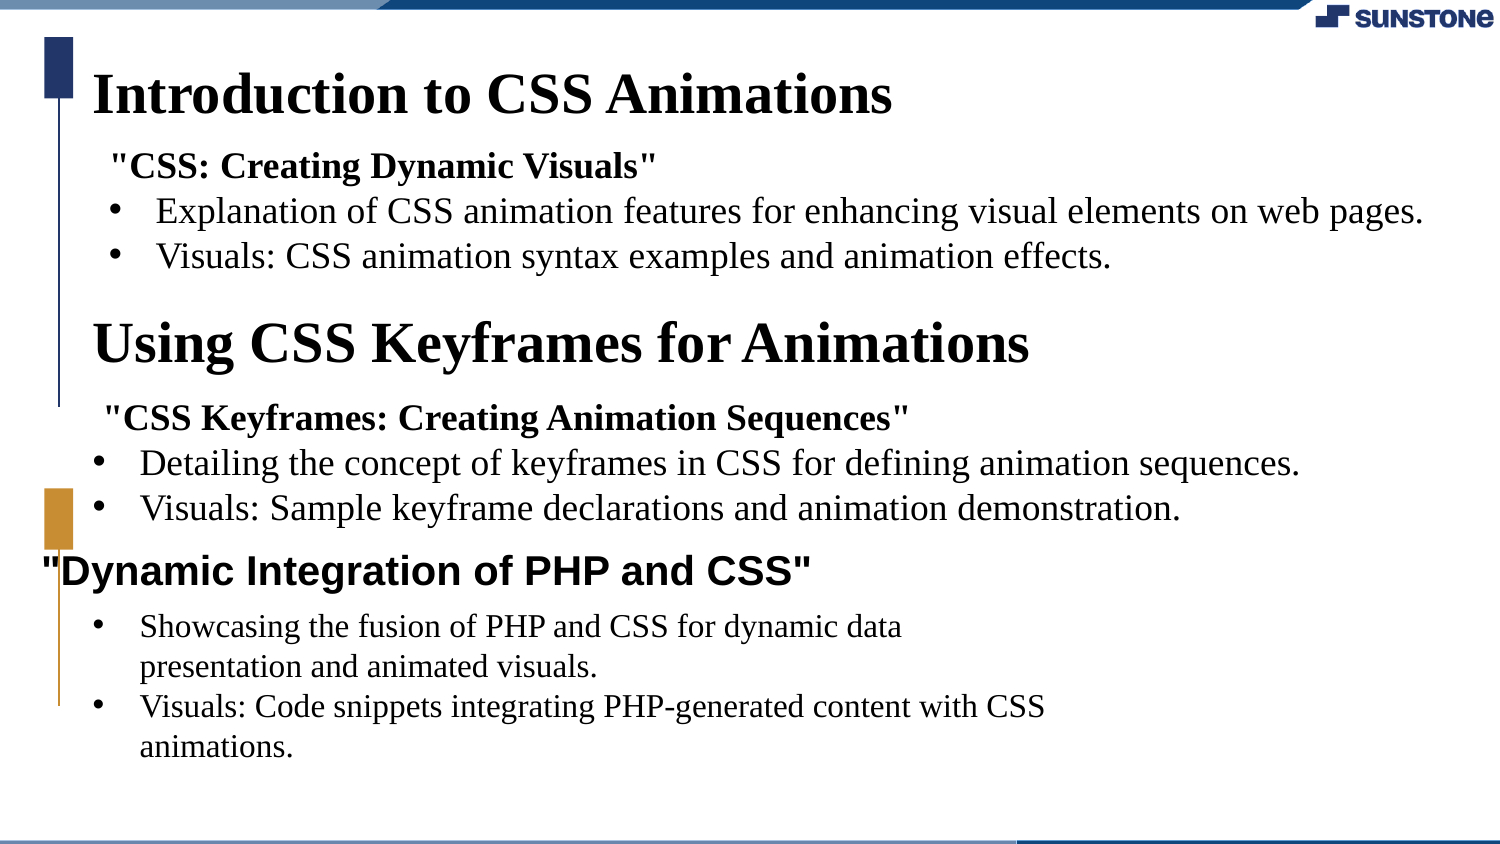

Introduction to CSS Animations
"CSS: Creating Dynamic Visuals"
Explanation of CSS animation features for enhancing visual elements on web pages.
Visuals: CSS animation syntax examples and animation effects.
Using CSS Keyframes for Animations
 "CSS Keyframes: Creating Animation Sequences"
Detailing the concept of keyframes in CSS for defining animation sequences.
Visuals: Sample keyframe declarations and animation demonstration.
"Dynamic Integration of PHP and CSS"
Showcasing the fusion of PHP and CSS for dynamic data presentation and animated visuals.
Visuals: Code snippets integrating PHP-generated content with CSS animations.